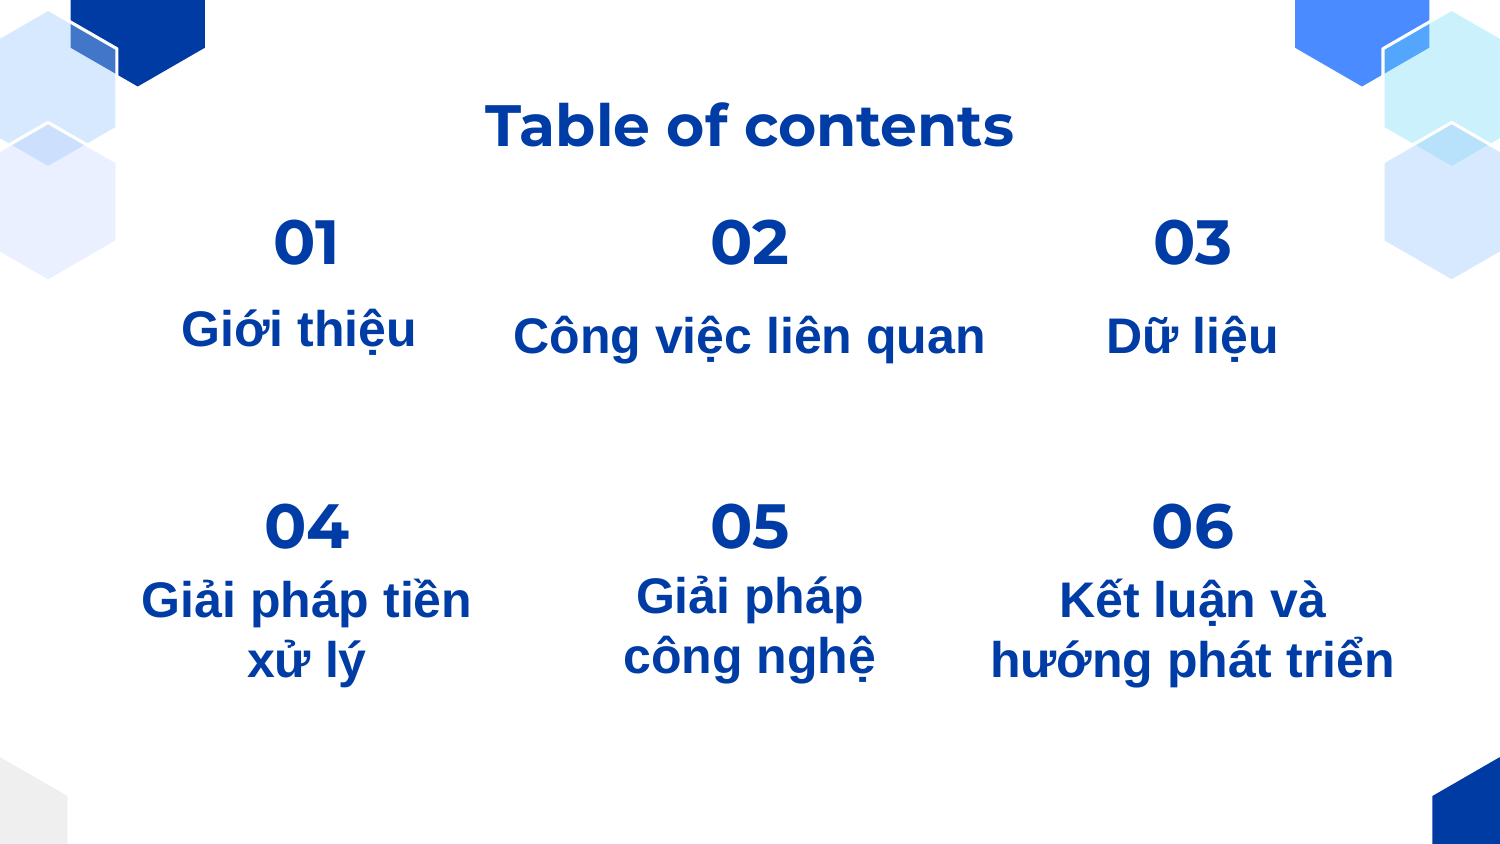

# Table of contents
01
02
03
Giới thiệu
Công việc liên quan
Dữ liệu
04
05
06
Giải pháp công nghệ
Giải pháp tiền xử lý
Kết luận và hướng phát triển